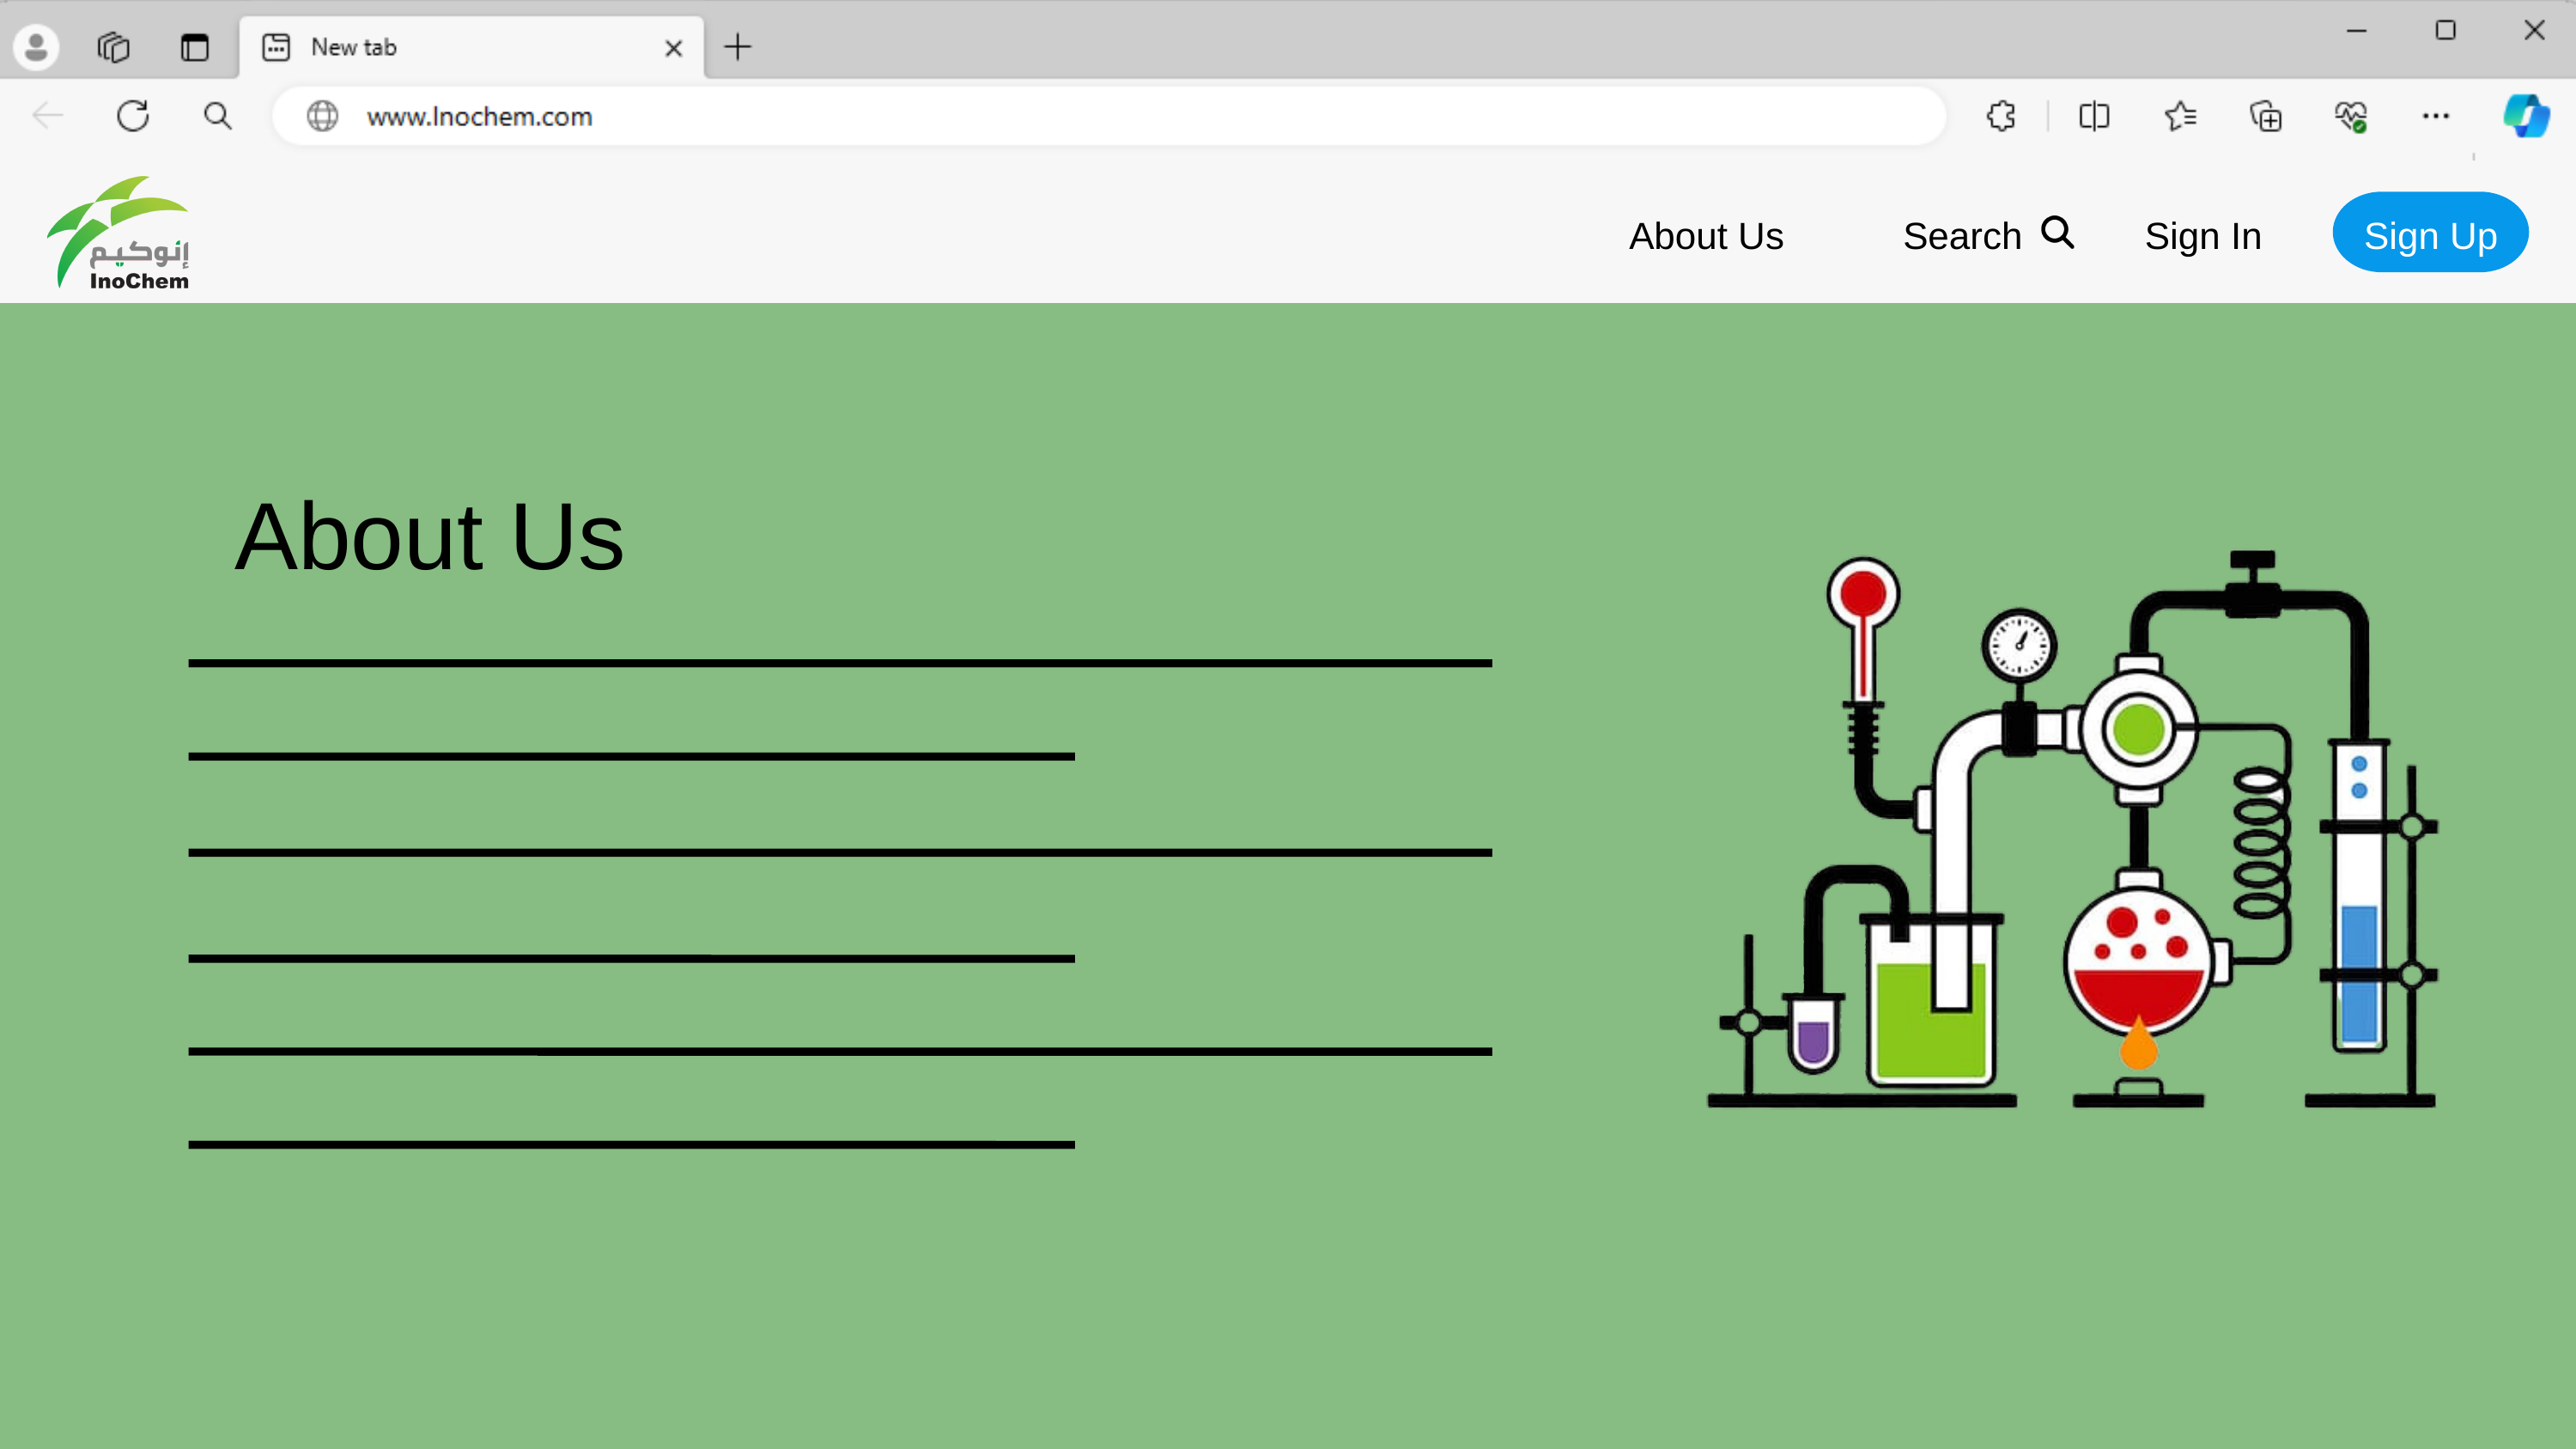

About Us
Search
Sign In
Sign Up

About Us